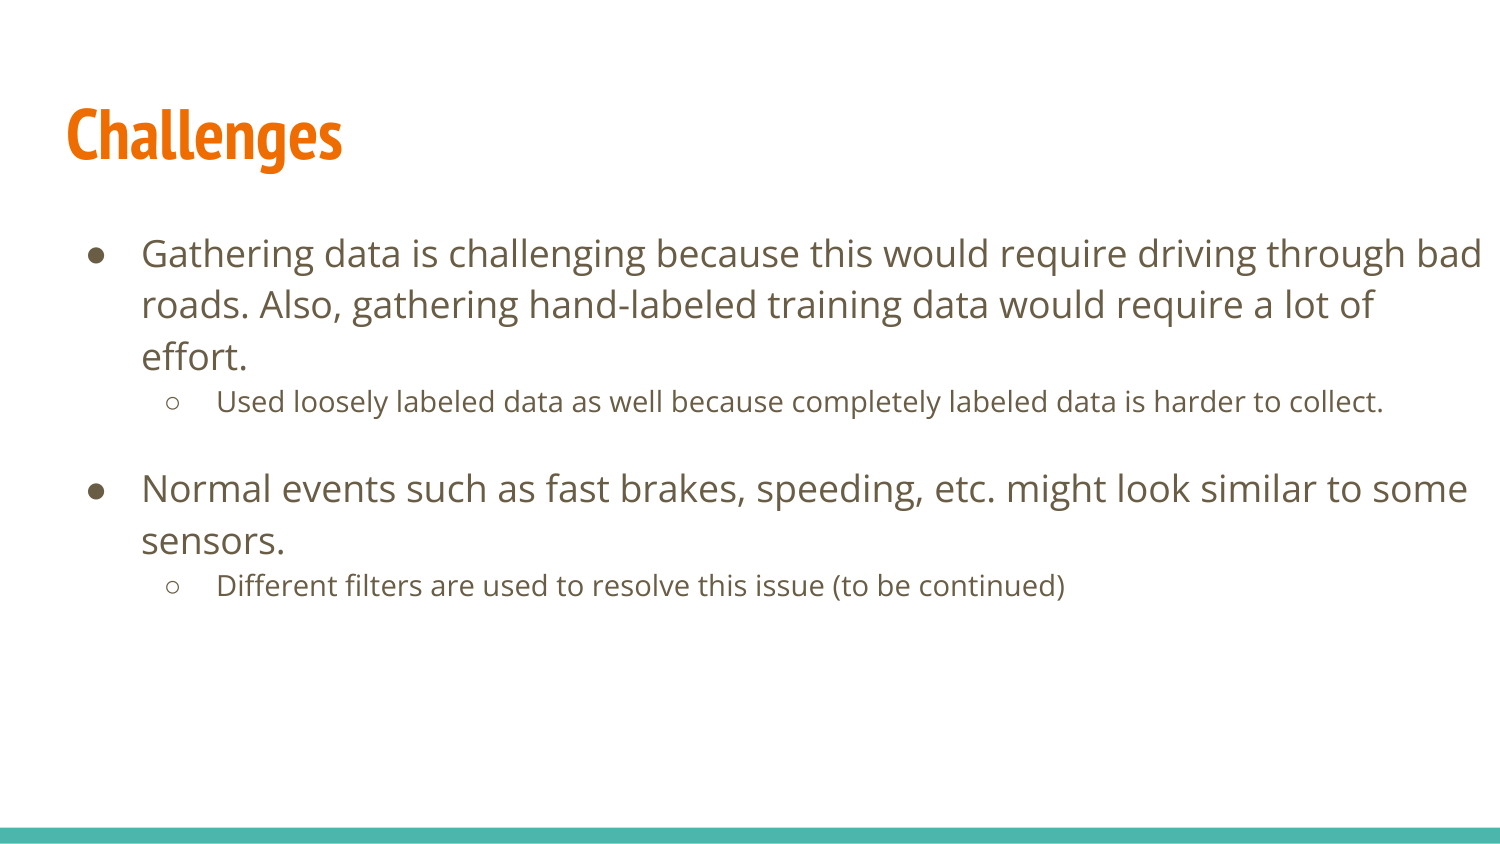

# Challenges
Gathering data is challenging because this would require driving through bad roads. Also, gathering hand-labeled training data would require a lot of effort.
Used loosely labeled data as well because completely labeled data is harder to collect.
Normal events such as fast brakes, speeding, etc. might look similar to some sensors.
Different filters are used to resolve this issue (to be continued)